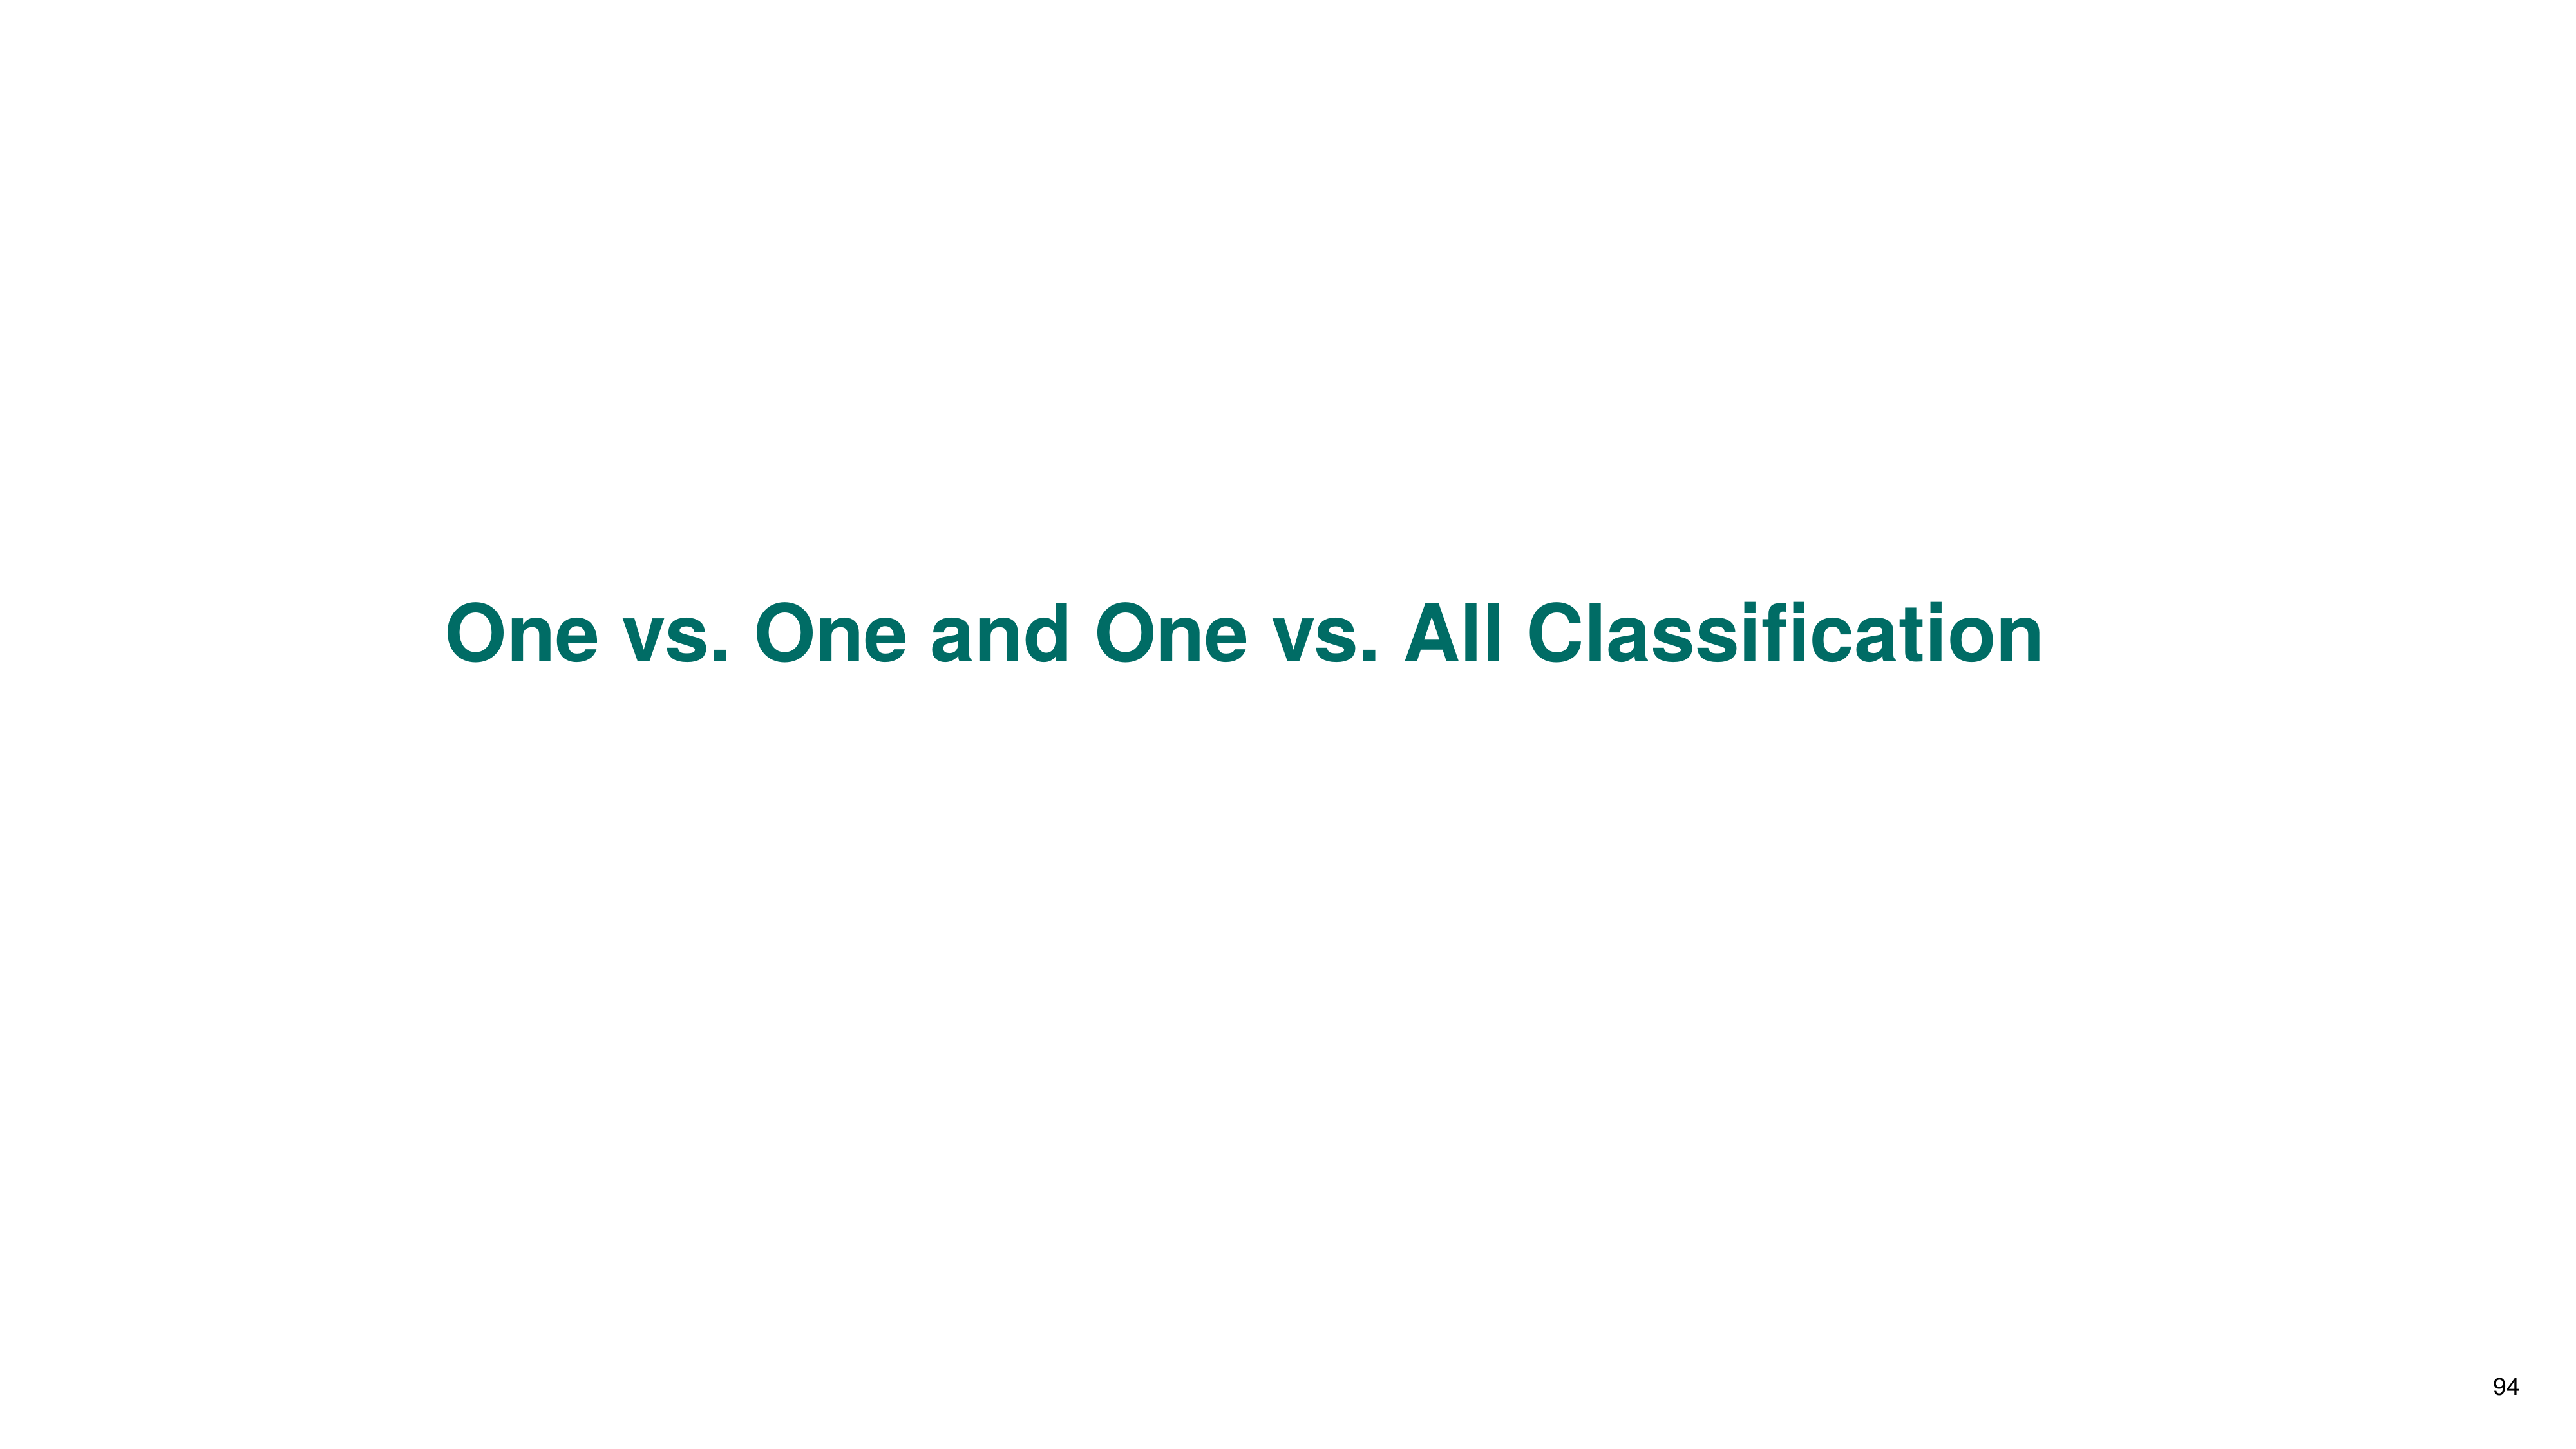

One vs. One and One vs. All Classification
94